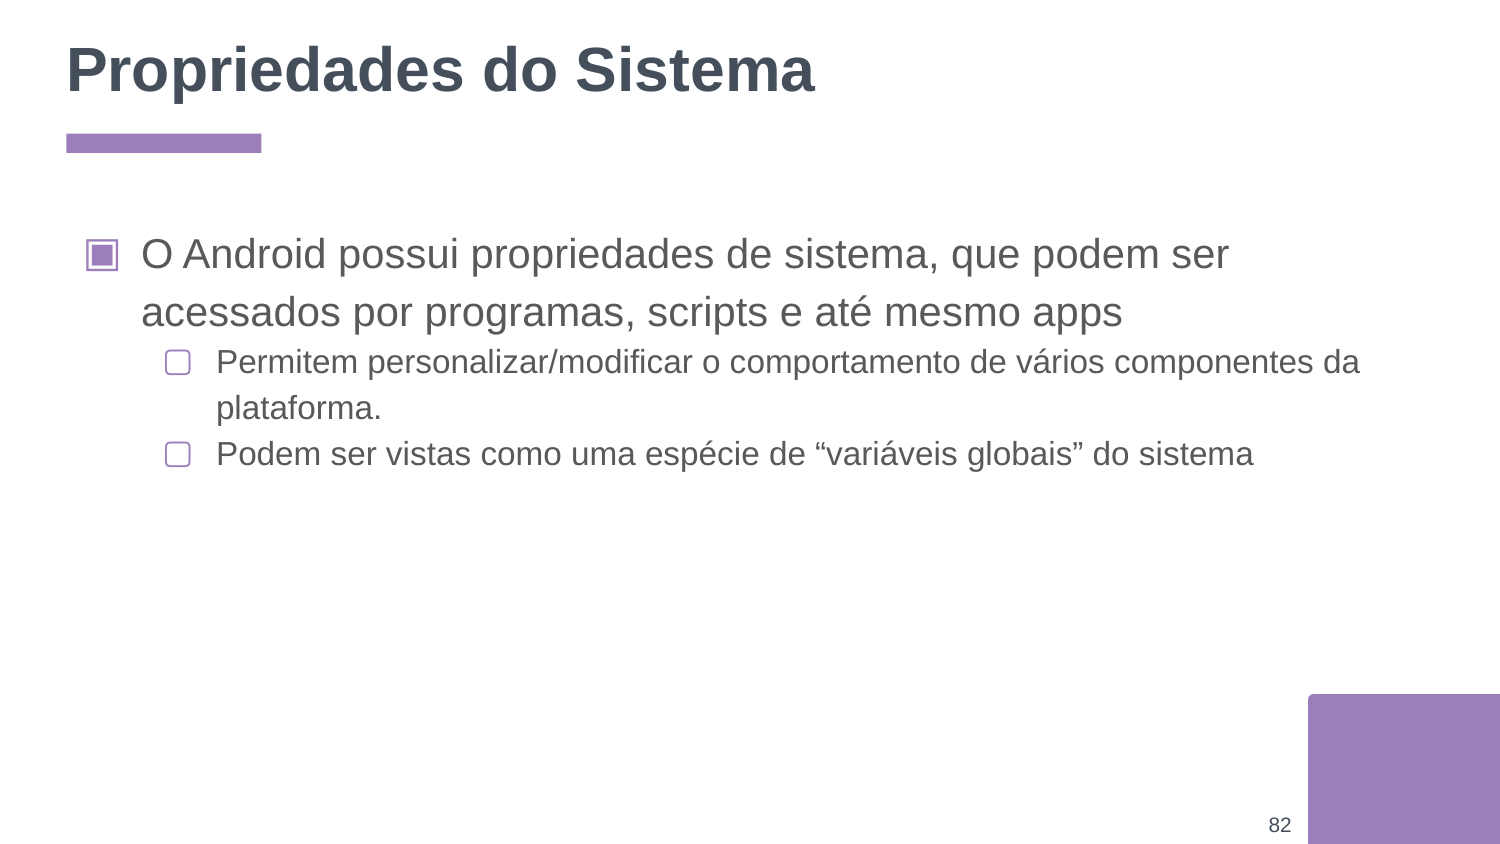

# Propriedades do Sistema
O Android possui propriedades de sistema, que podem ser acessados por programas, scripts e até mesmo apps
Permitem personalizar/modificar o comportamento de vários componentes da plataforma.
Podem ser vistas como uma espécie de “variáveis globais” do sistema
82